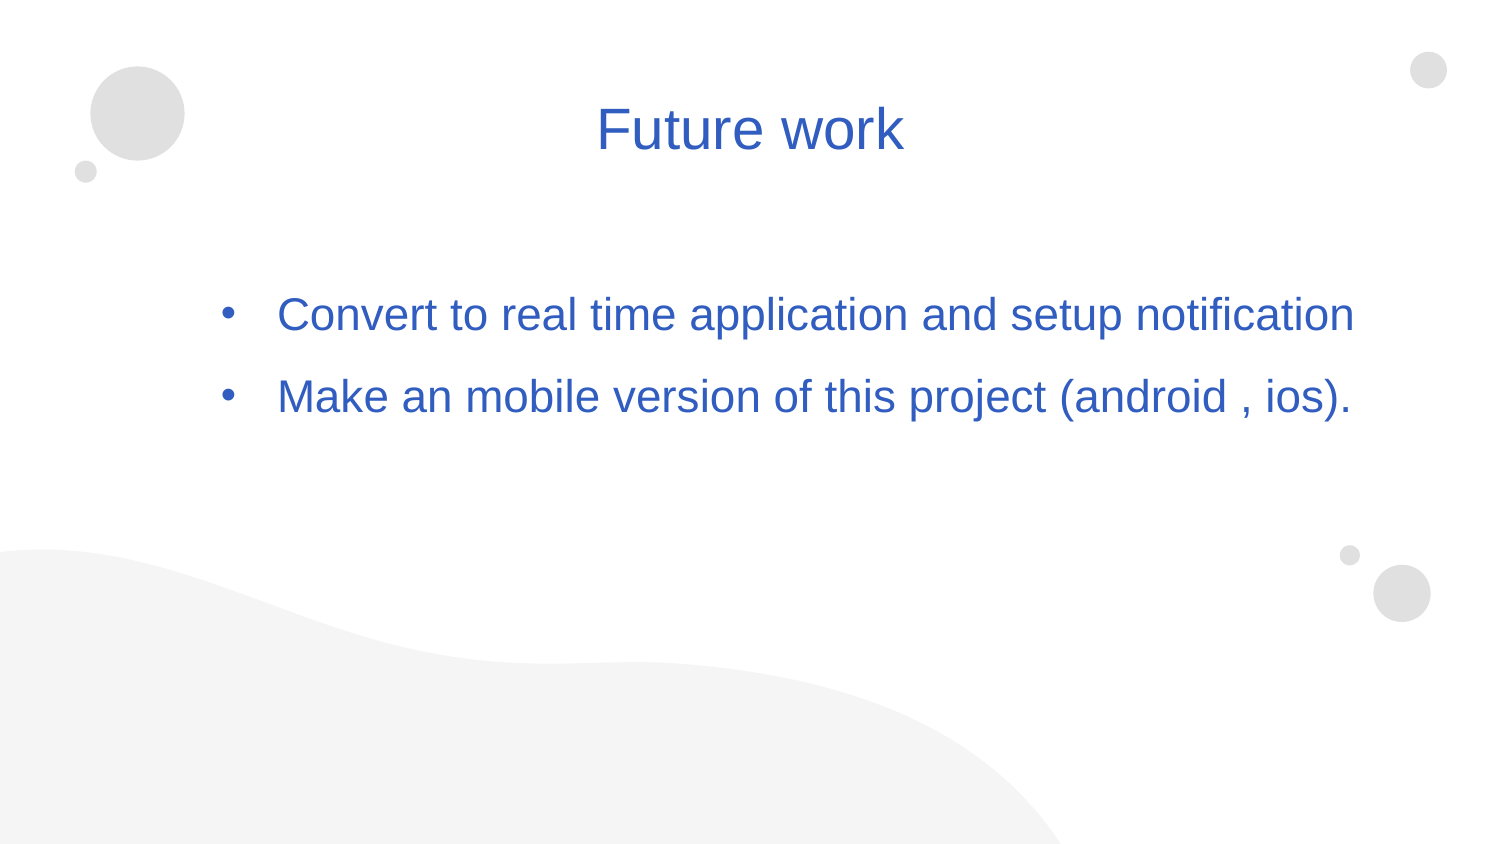

Future work

Convert to real time application and setup notification
Make an mobile version of this project (android , ios).